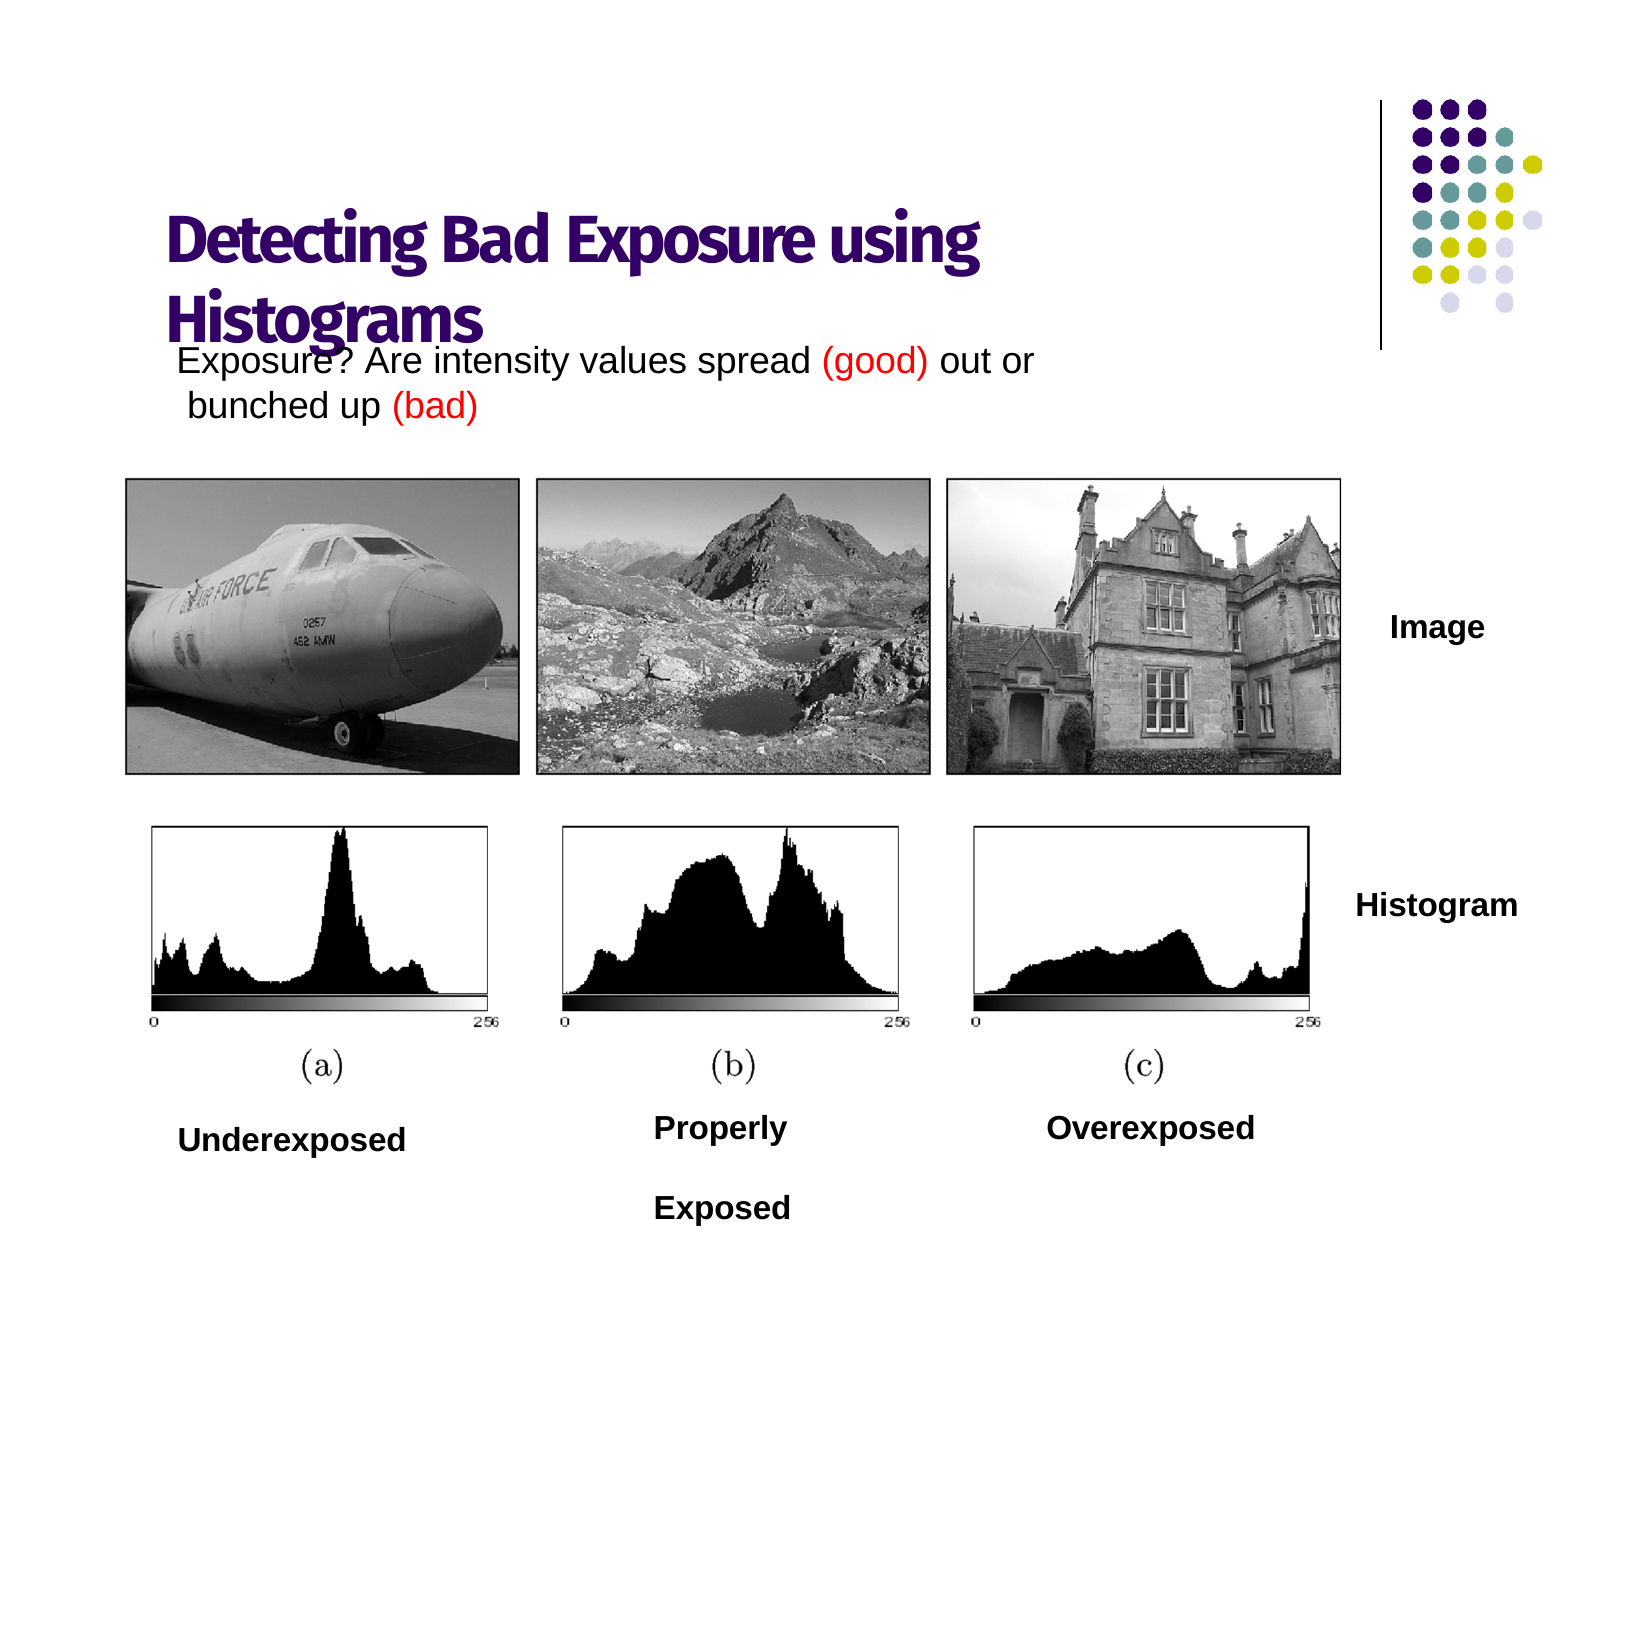

# Detecting Bad Exposure using Histograms
Exposure? Are intensity values spread (good) out or  bunched up (bad)

Image
Histogram
Properly  Exposed
Overexposed
Underexposed